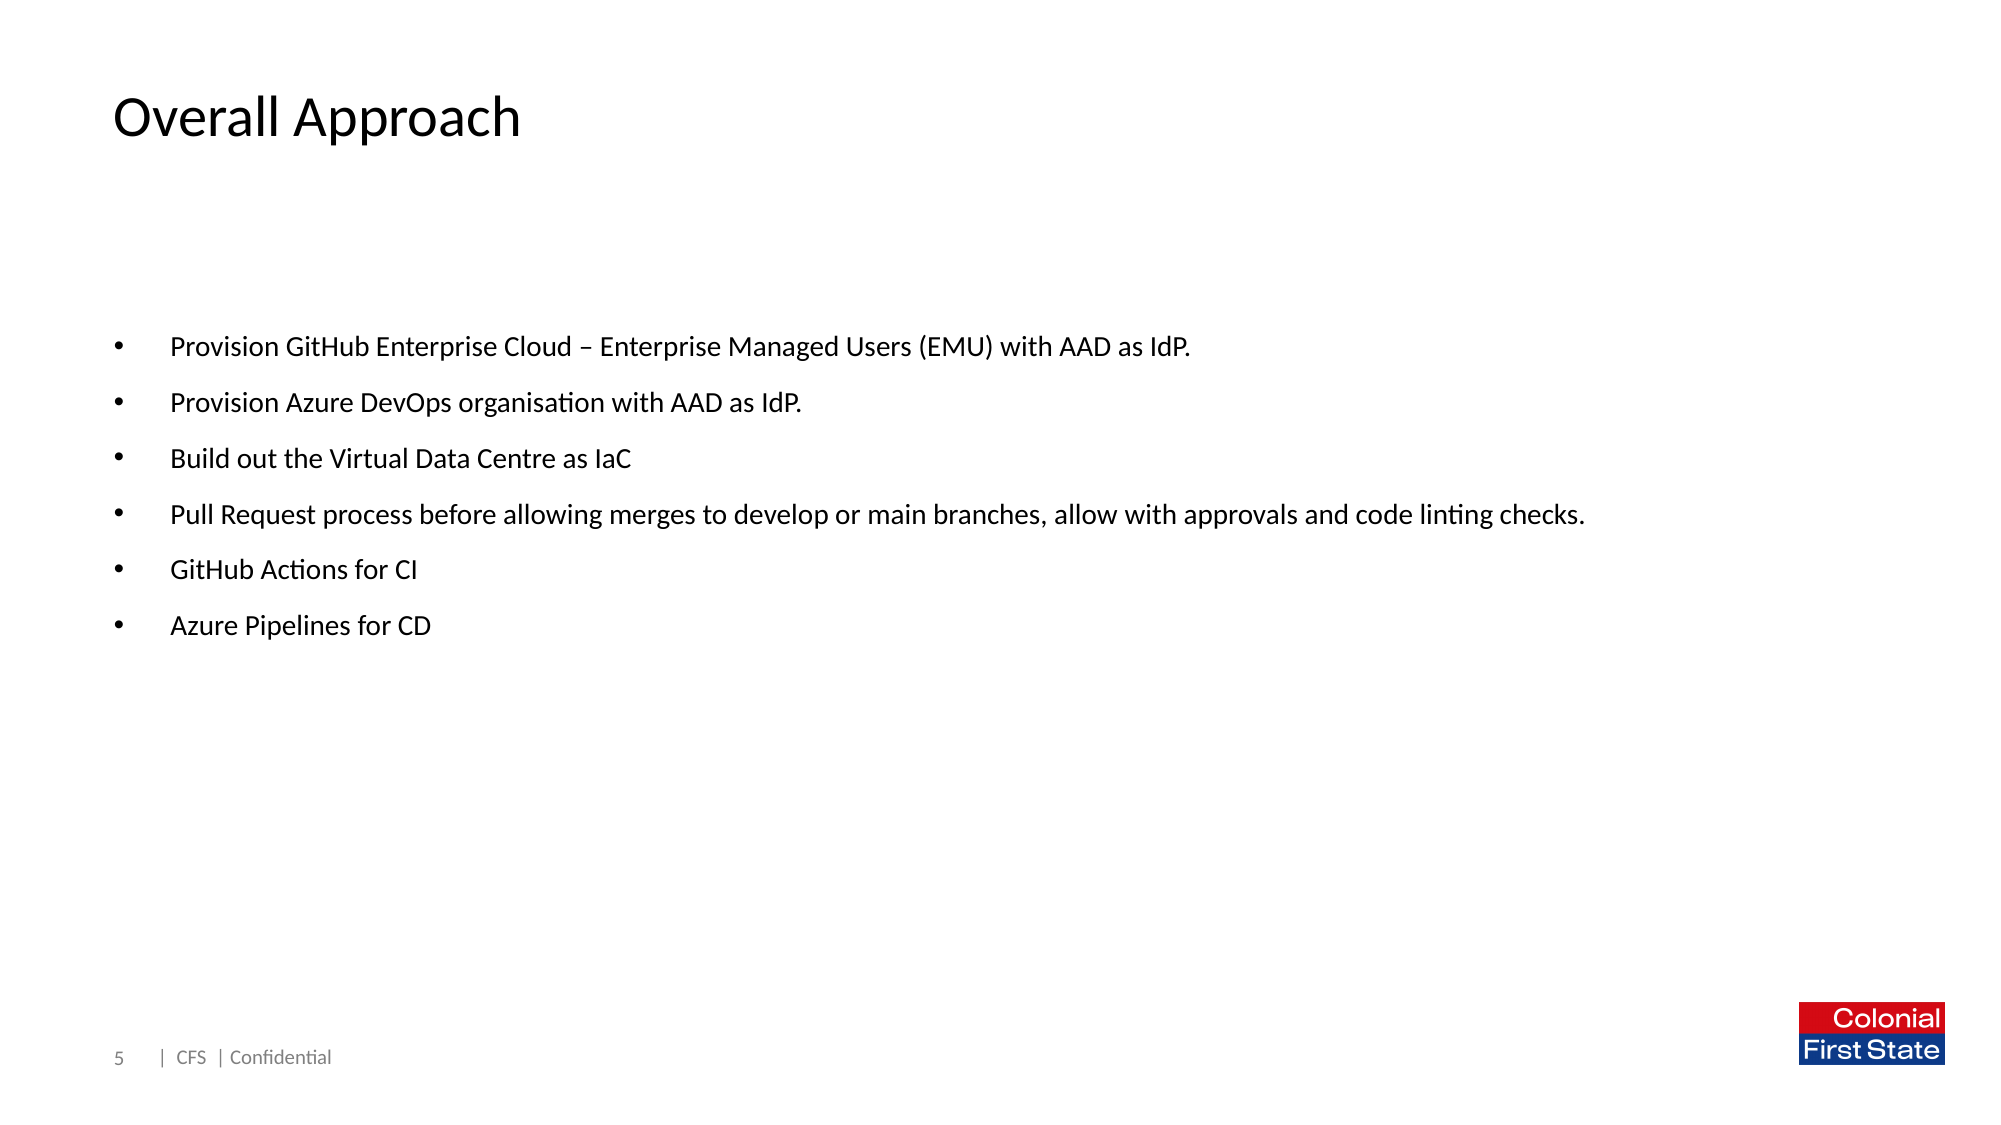

# Overall Approach

Provision GitHub Enterprise Cloud – Enterprise Managed Users (EMU) with AAD as IdP.
Provision Azure DevOps organisation with AAD as IdP.
Build out the Virtual Data Centre as IaC
Pull Request process before allowing merges to develop or main branches, allow with approvals and code linting checks.
GitHub Actions for CI
Azure Pipelines for CD
5